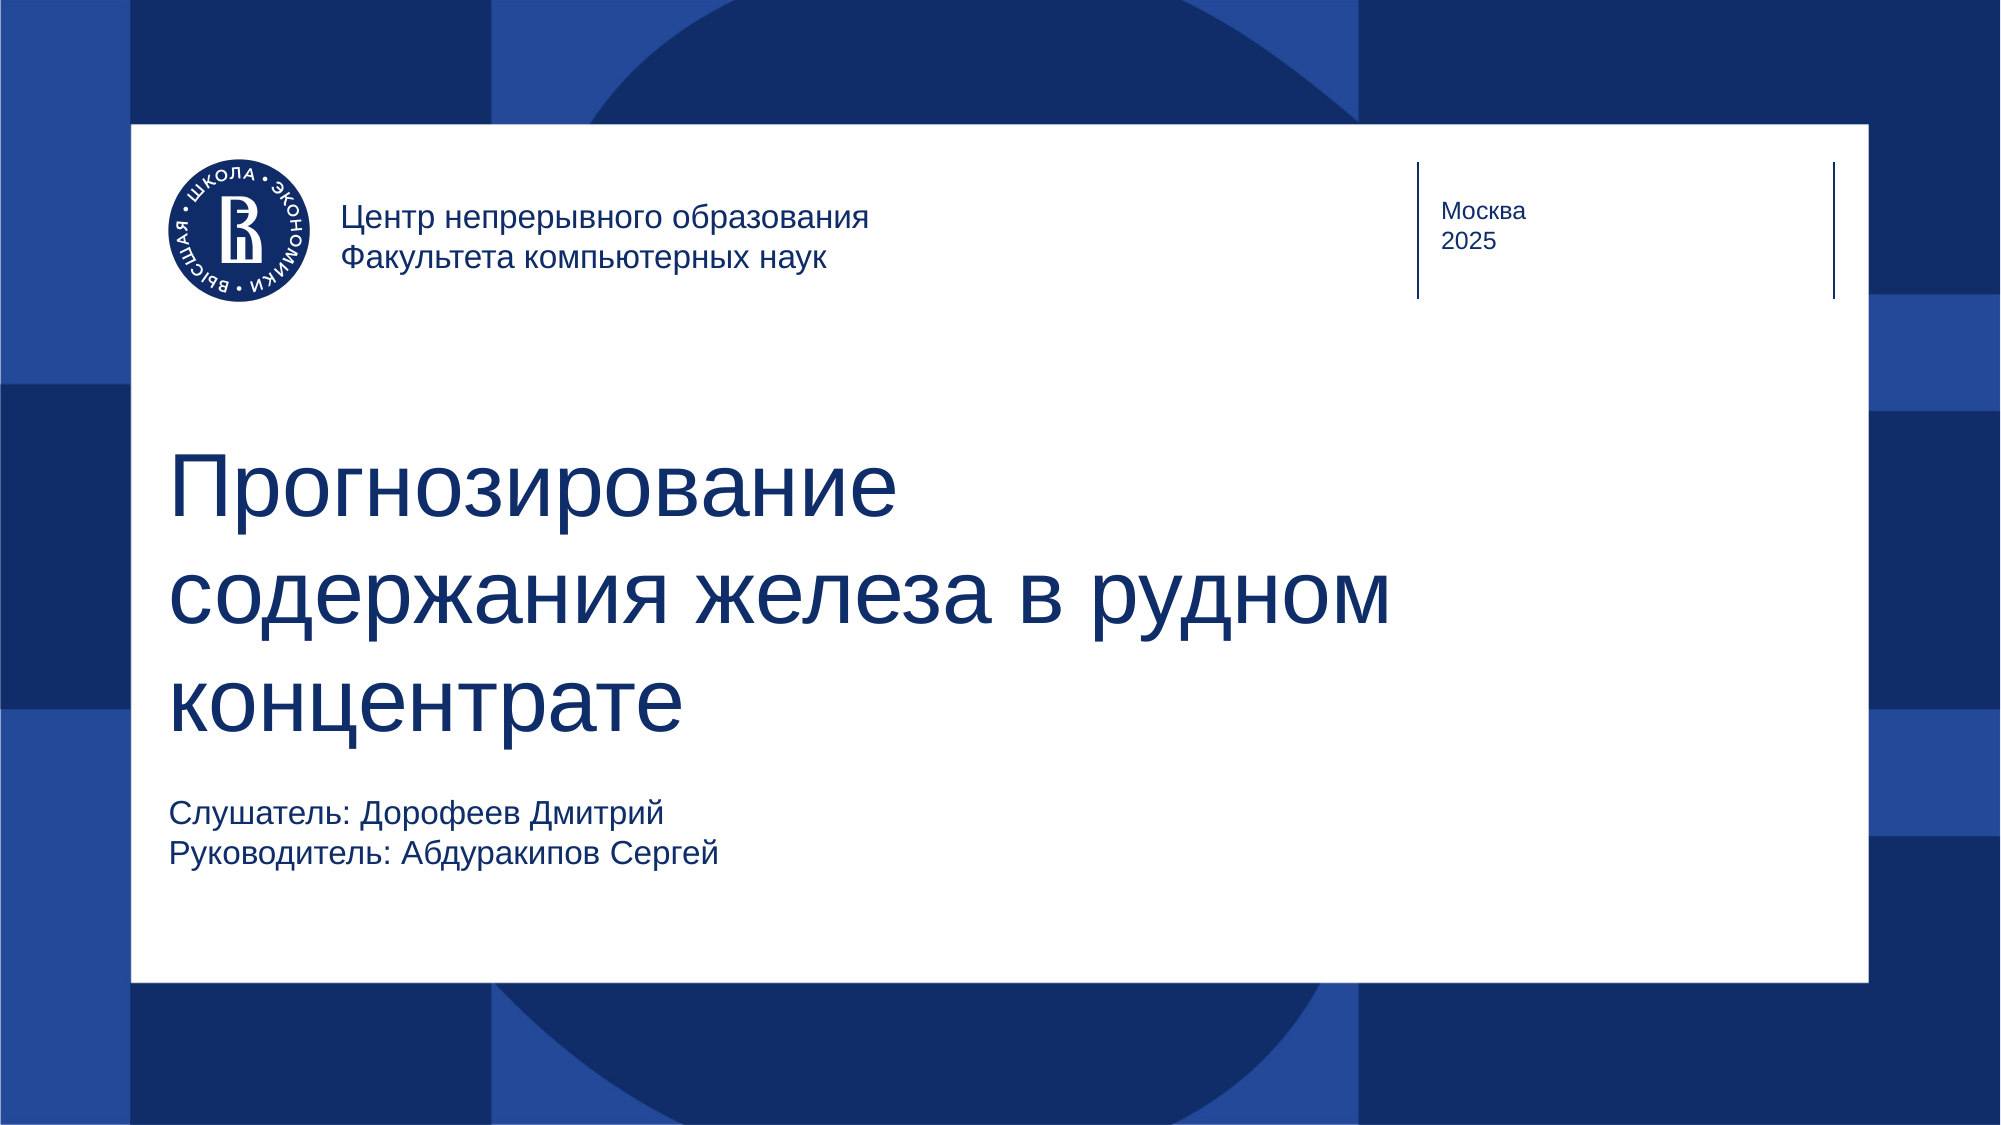

Центр непрерывного образования
Факультета компьютерных наук
Москва
2025
# Прогнозирование содержания железа в рудном концентрате
Слушатель: Дорофеев Дмитрий
Руководитель: Абдуракипов Сергей